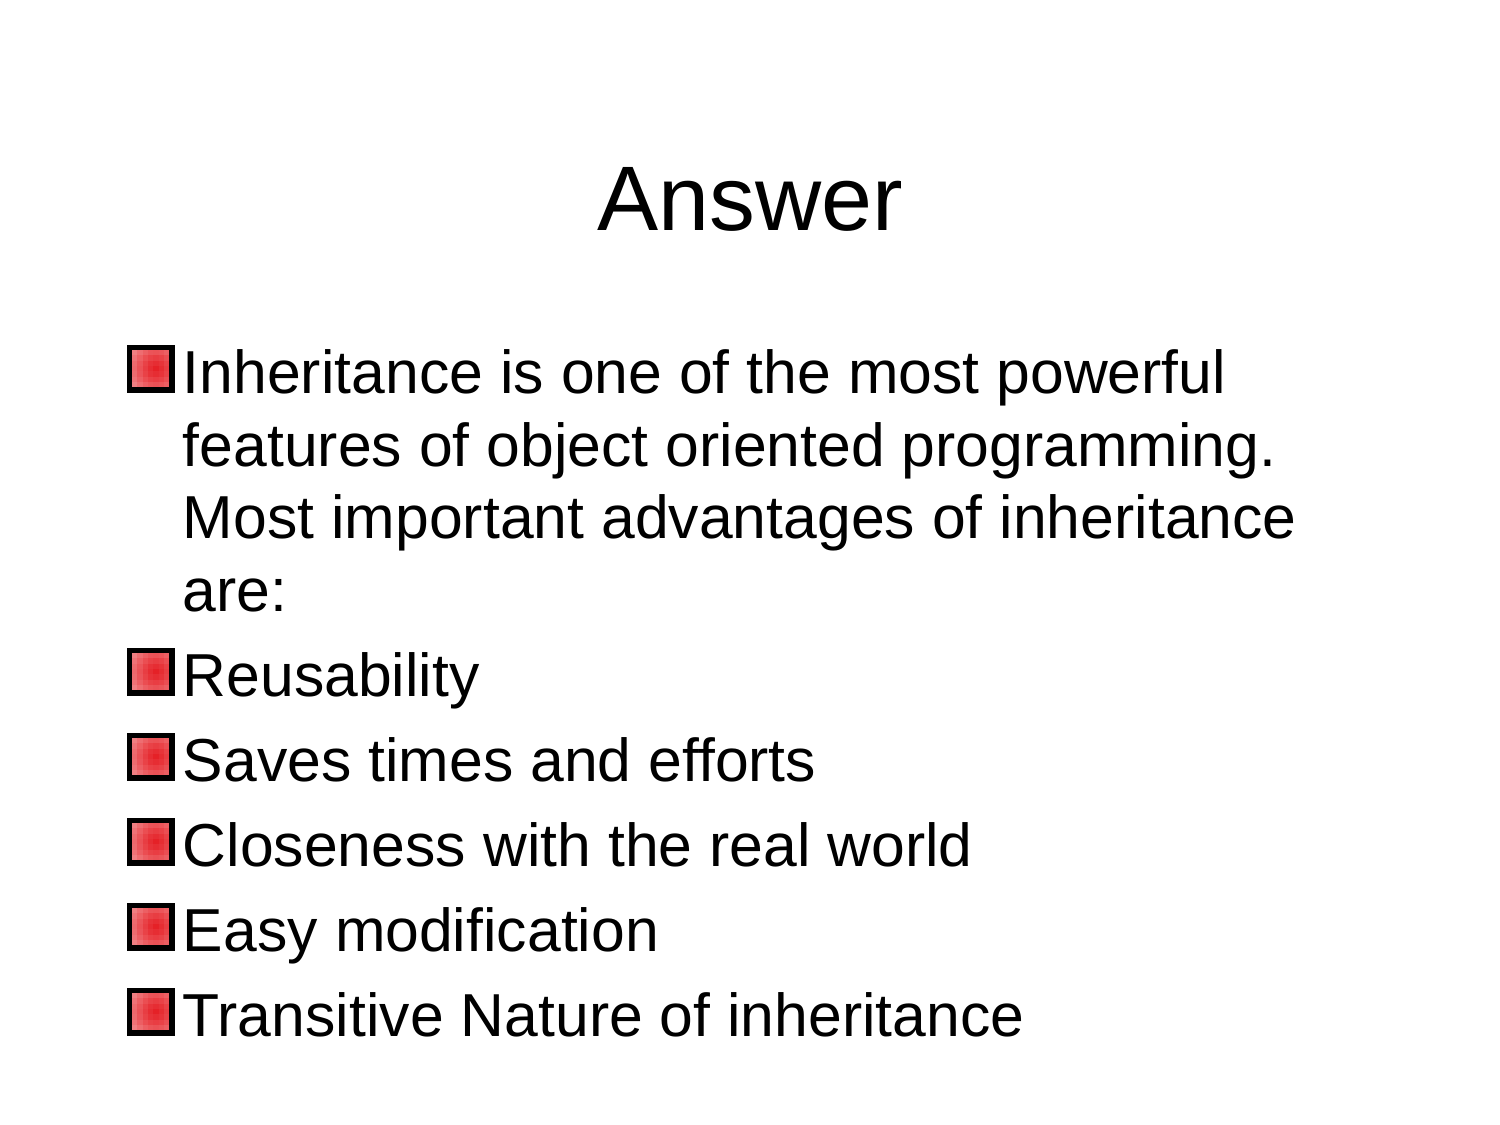

# Answer
Inheritance is one of the most powerful features of object oriented programming. Most important advantages of inheritance are:
Reusability
Saves times and efforts
Closeness with the real world
Easy modification
Transitive Nature of inheritance